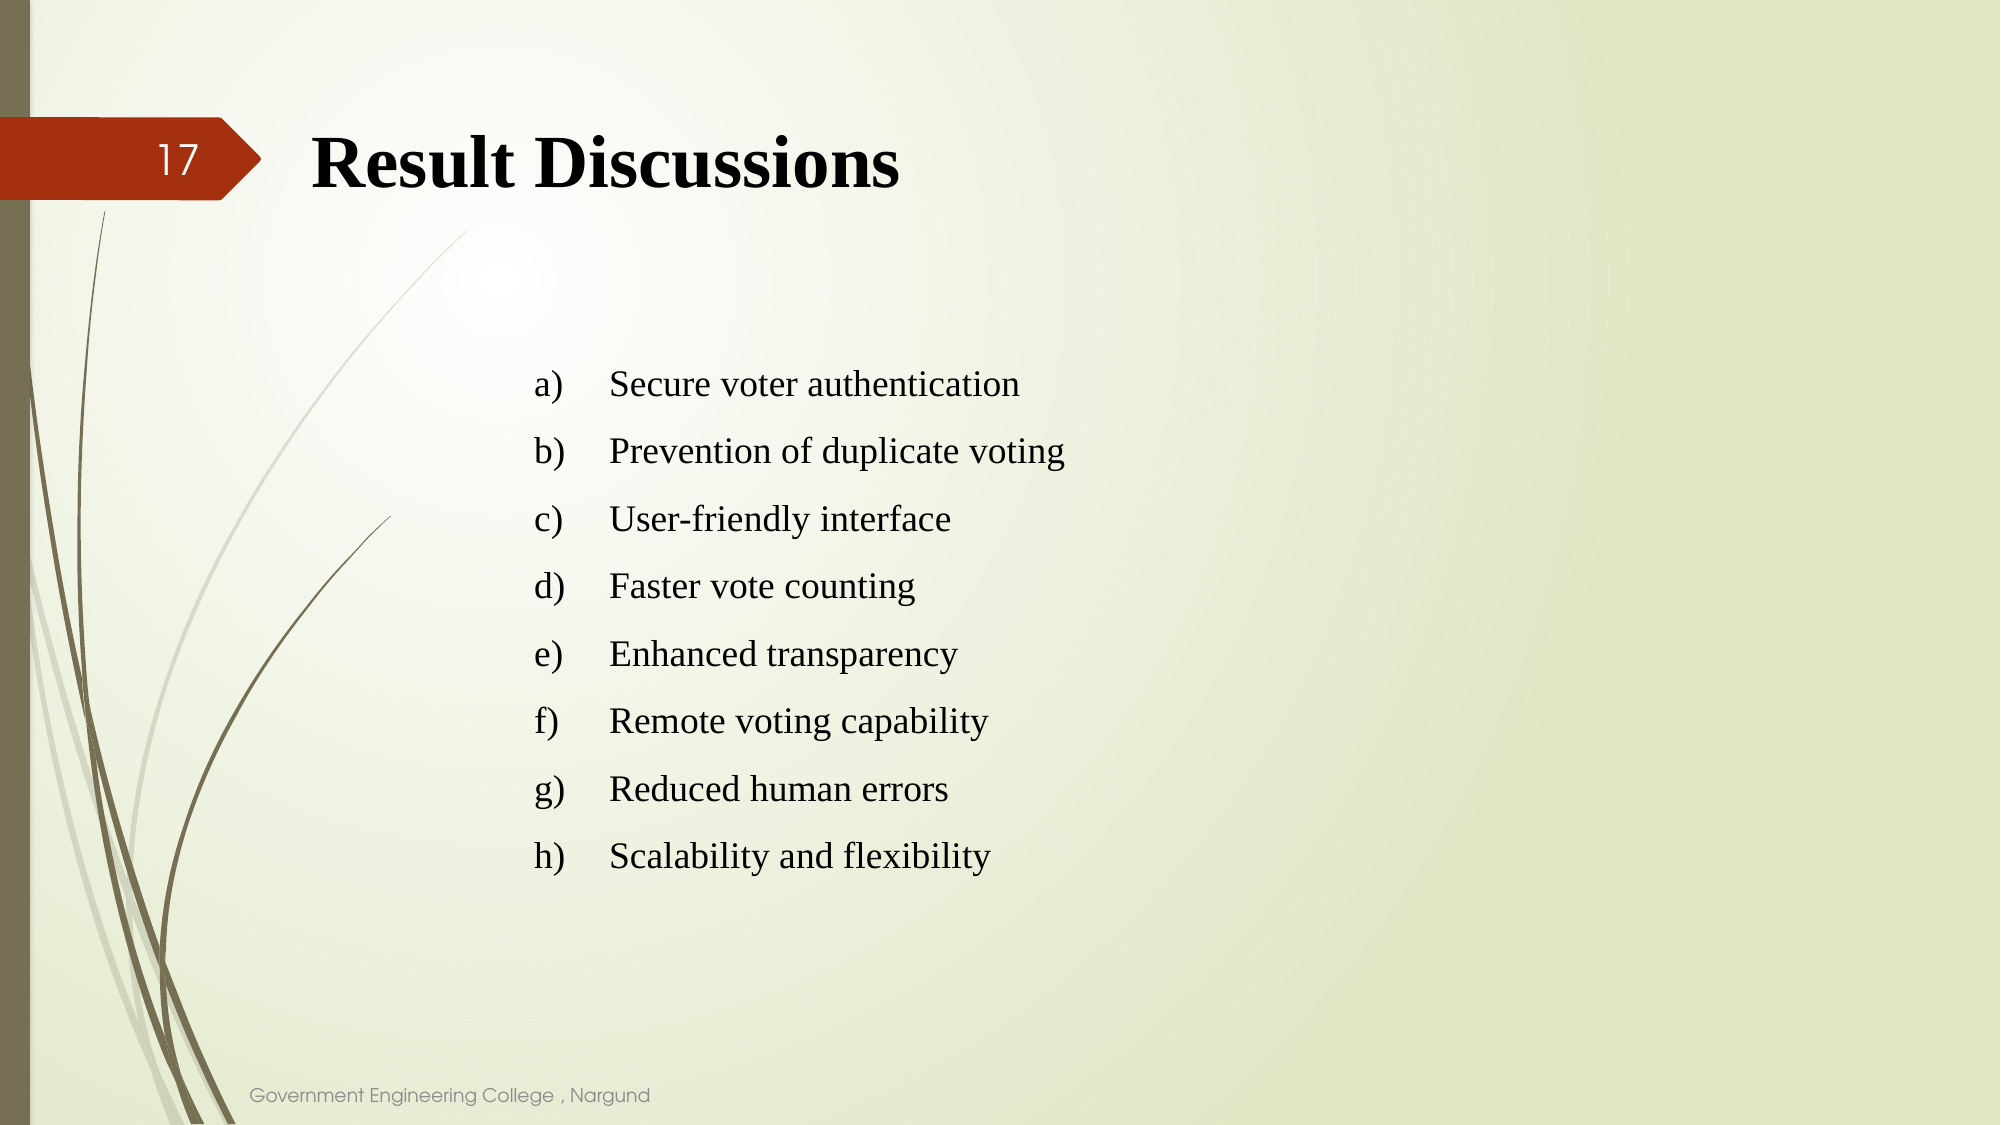

Result Discussions
17
Secure voter authentication
Prevention of duplicate voting
User-friendly interface
Faster vote counting
Enhanced transparency
Remote voting capability
Reduced human errors
Scalability and flexibility
Government Engineering College , Nargund